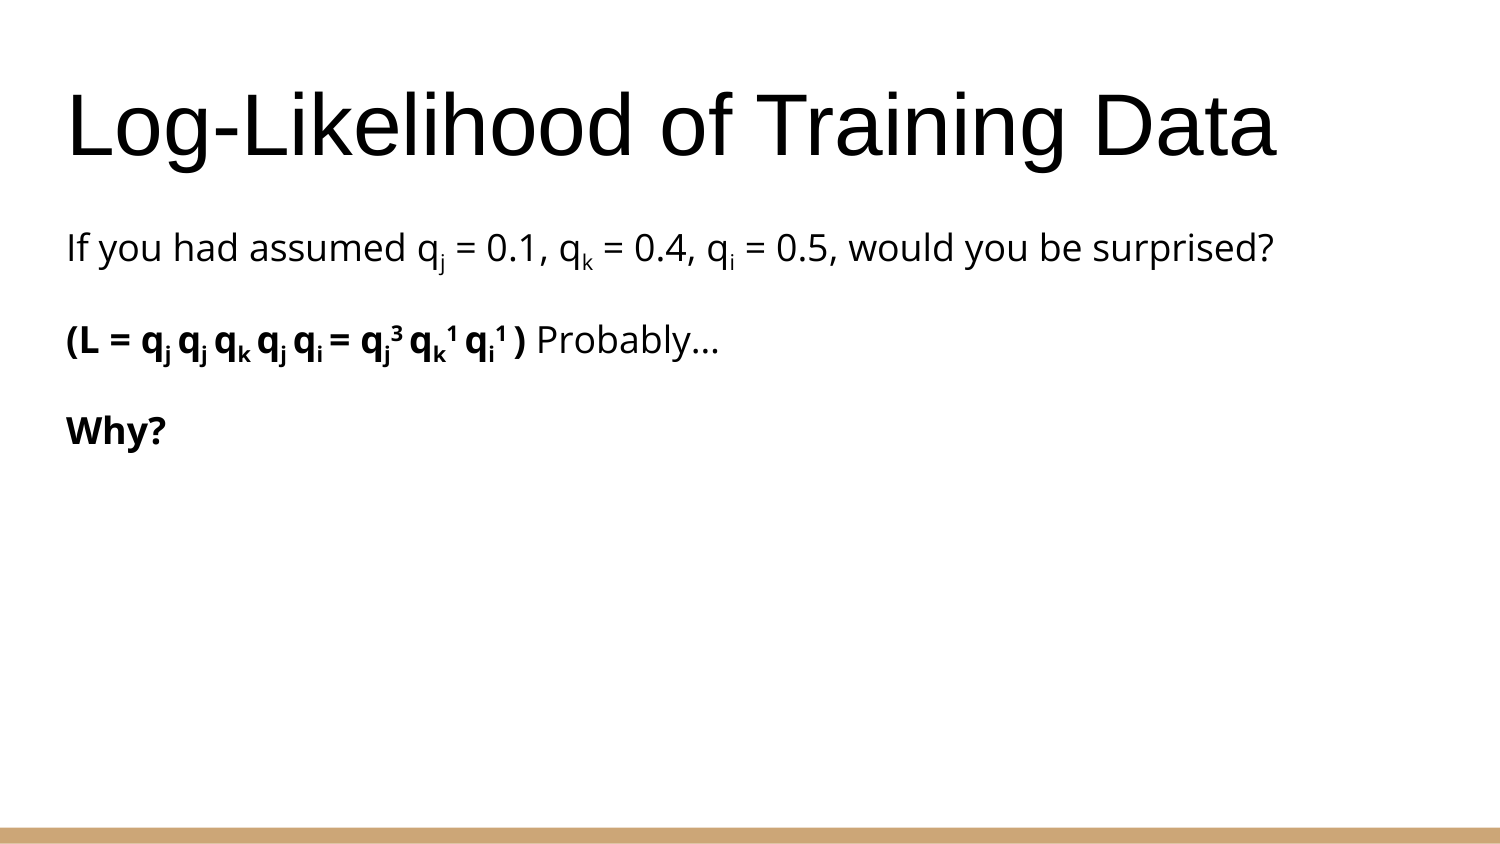

# Log-Likelihood of Training Data
If you had assumed qj = 0.1, qk = 0.4, qi = 0.5, would you be surprised?
(L = qj qj qk qj qi = qj3 qk1 qi1 ) Probably…
Why?